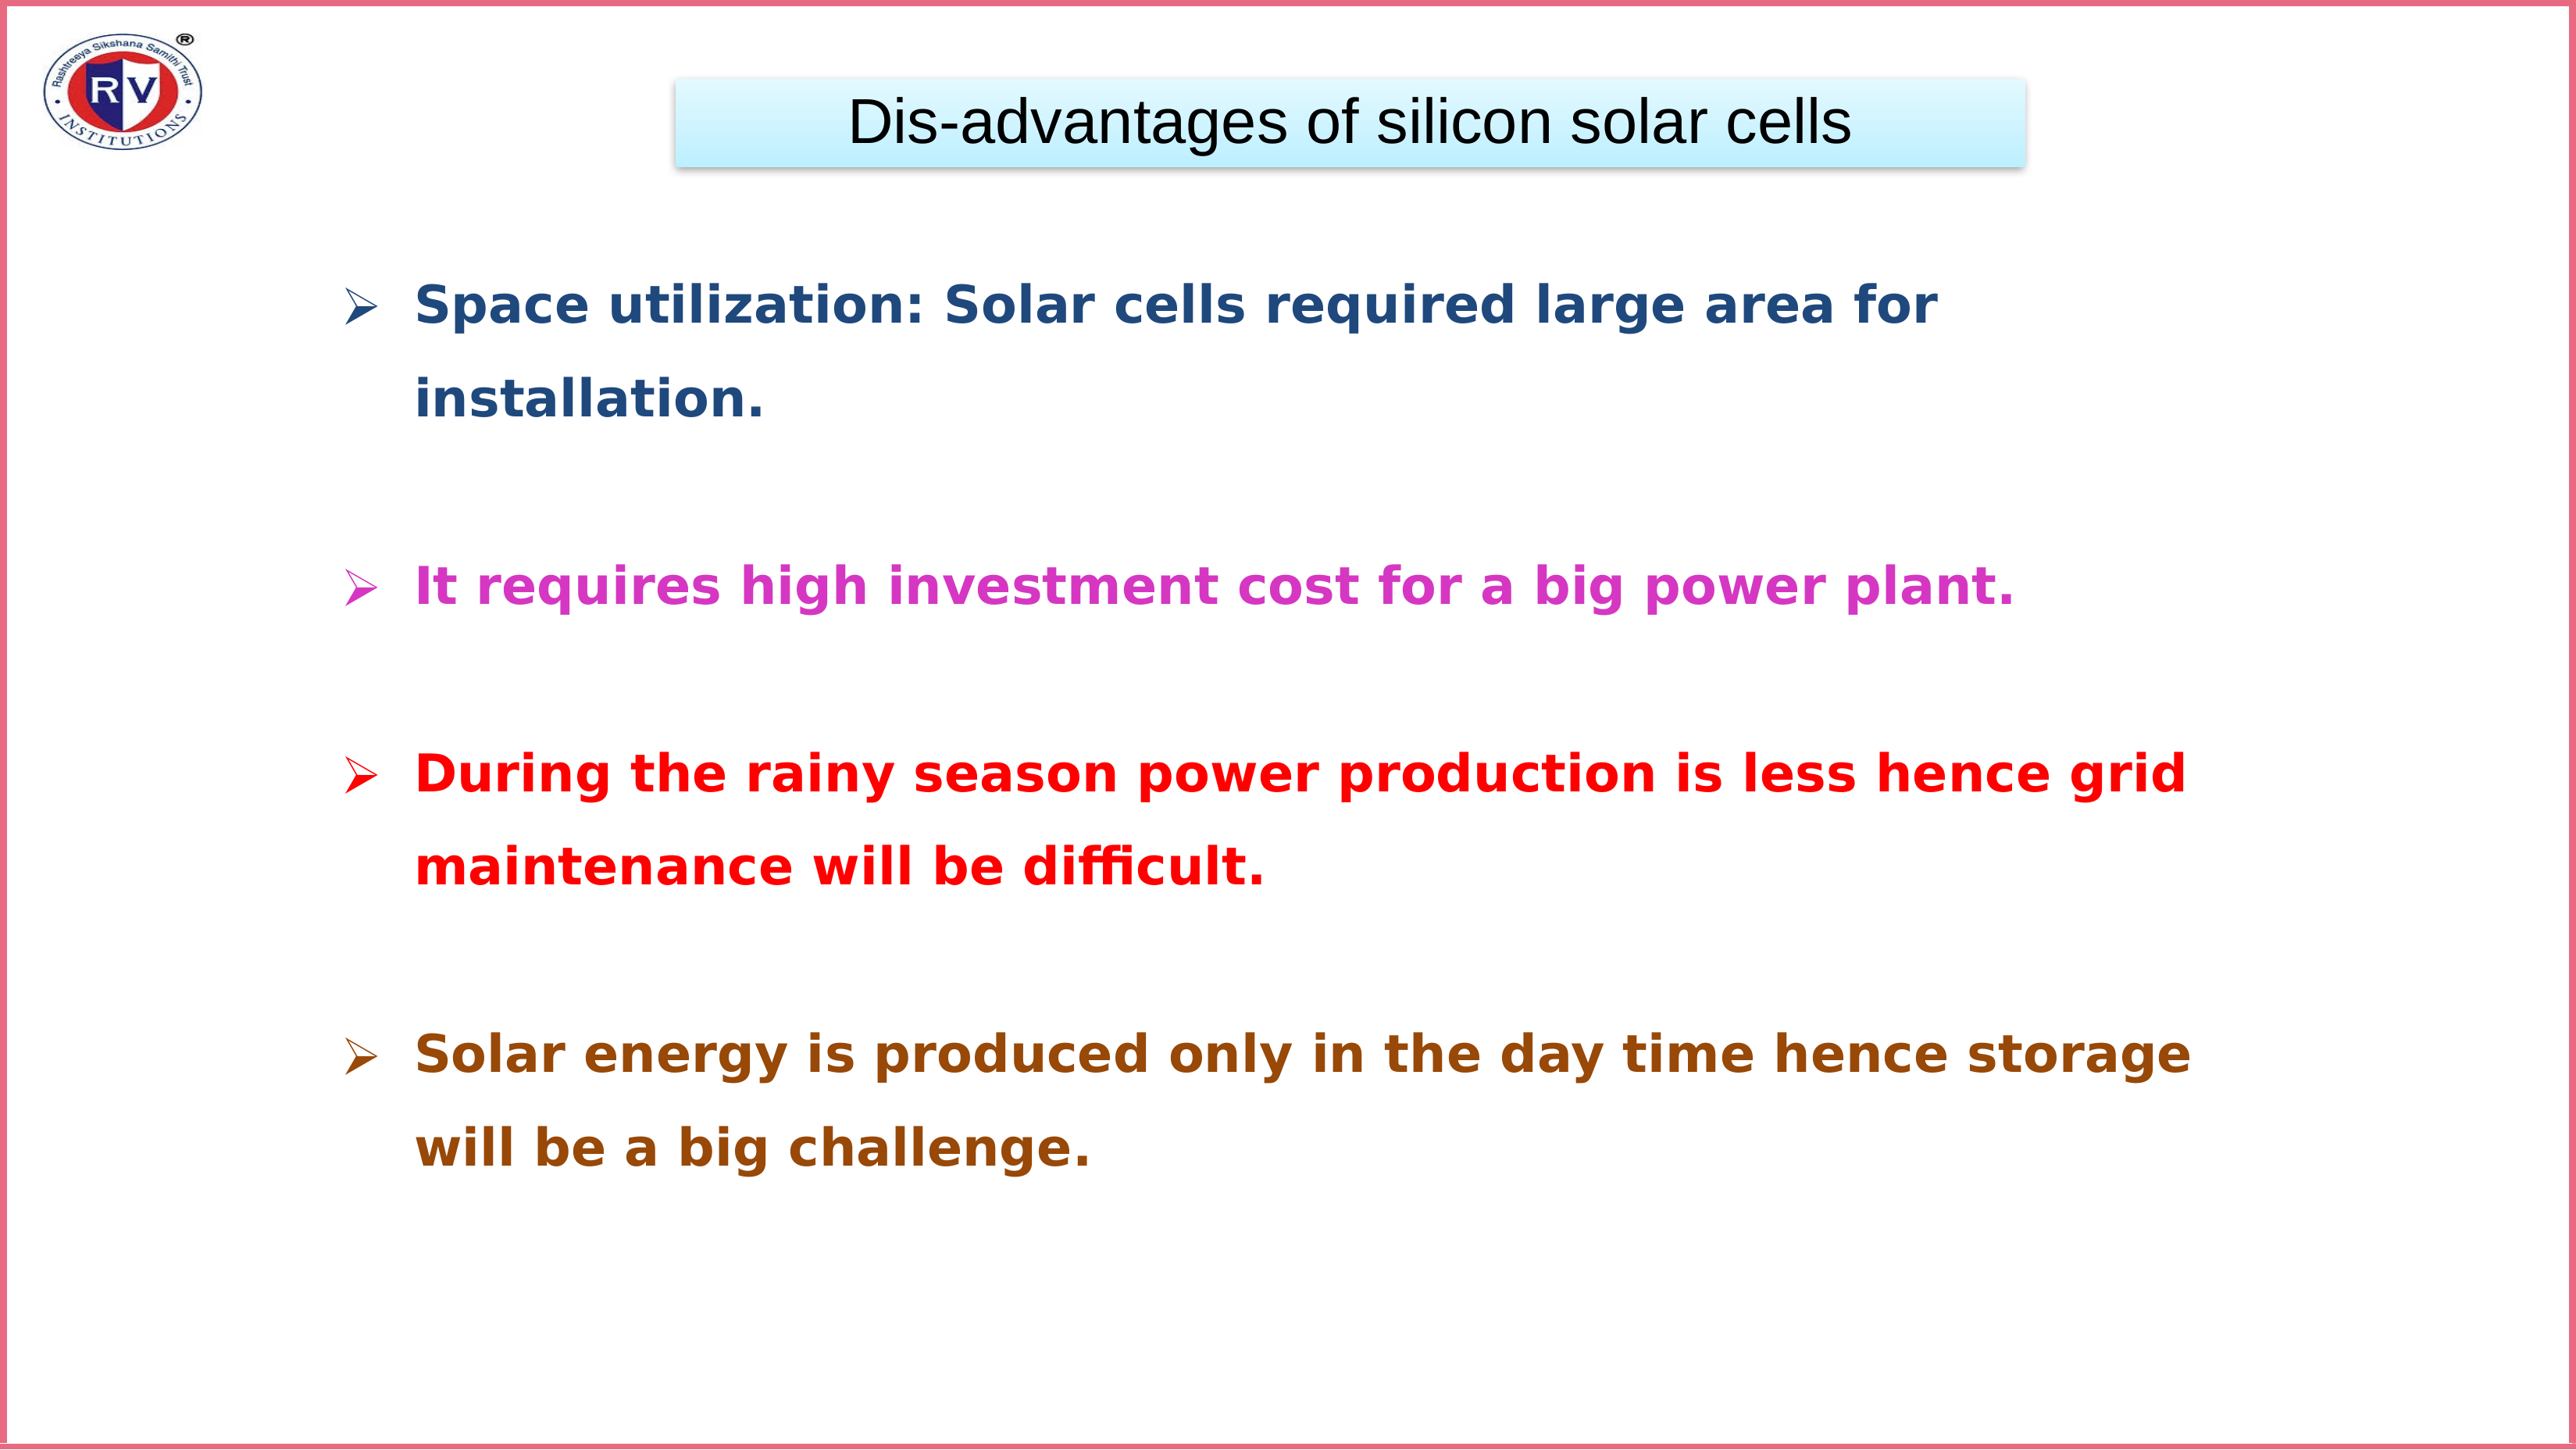

Dis-advantages of silicon solar cells
Space utilization: Solar cells required large area for installation.

It requires high investment cost for a big power plant.

During the rainy season power production is less hence grid maintenance will be difficult.

Solar energy is produced only in the day time hence storage will be a big challenge.